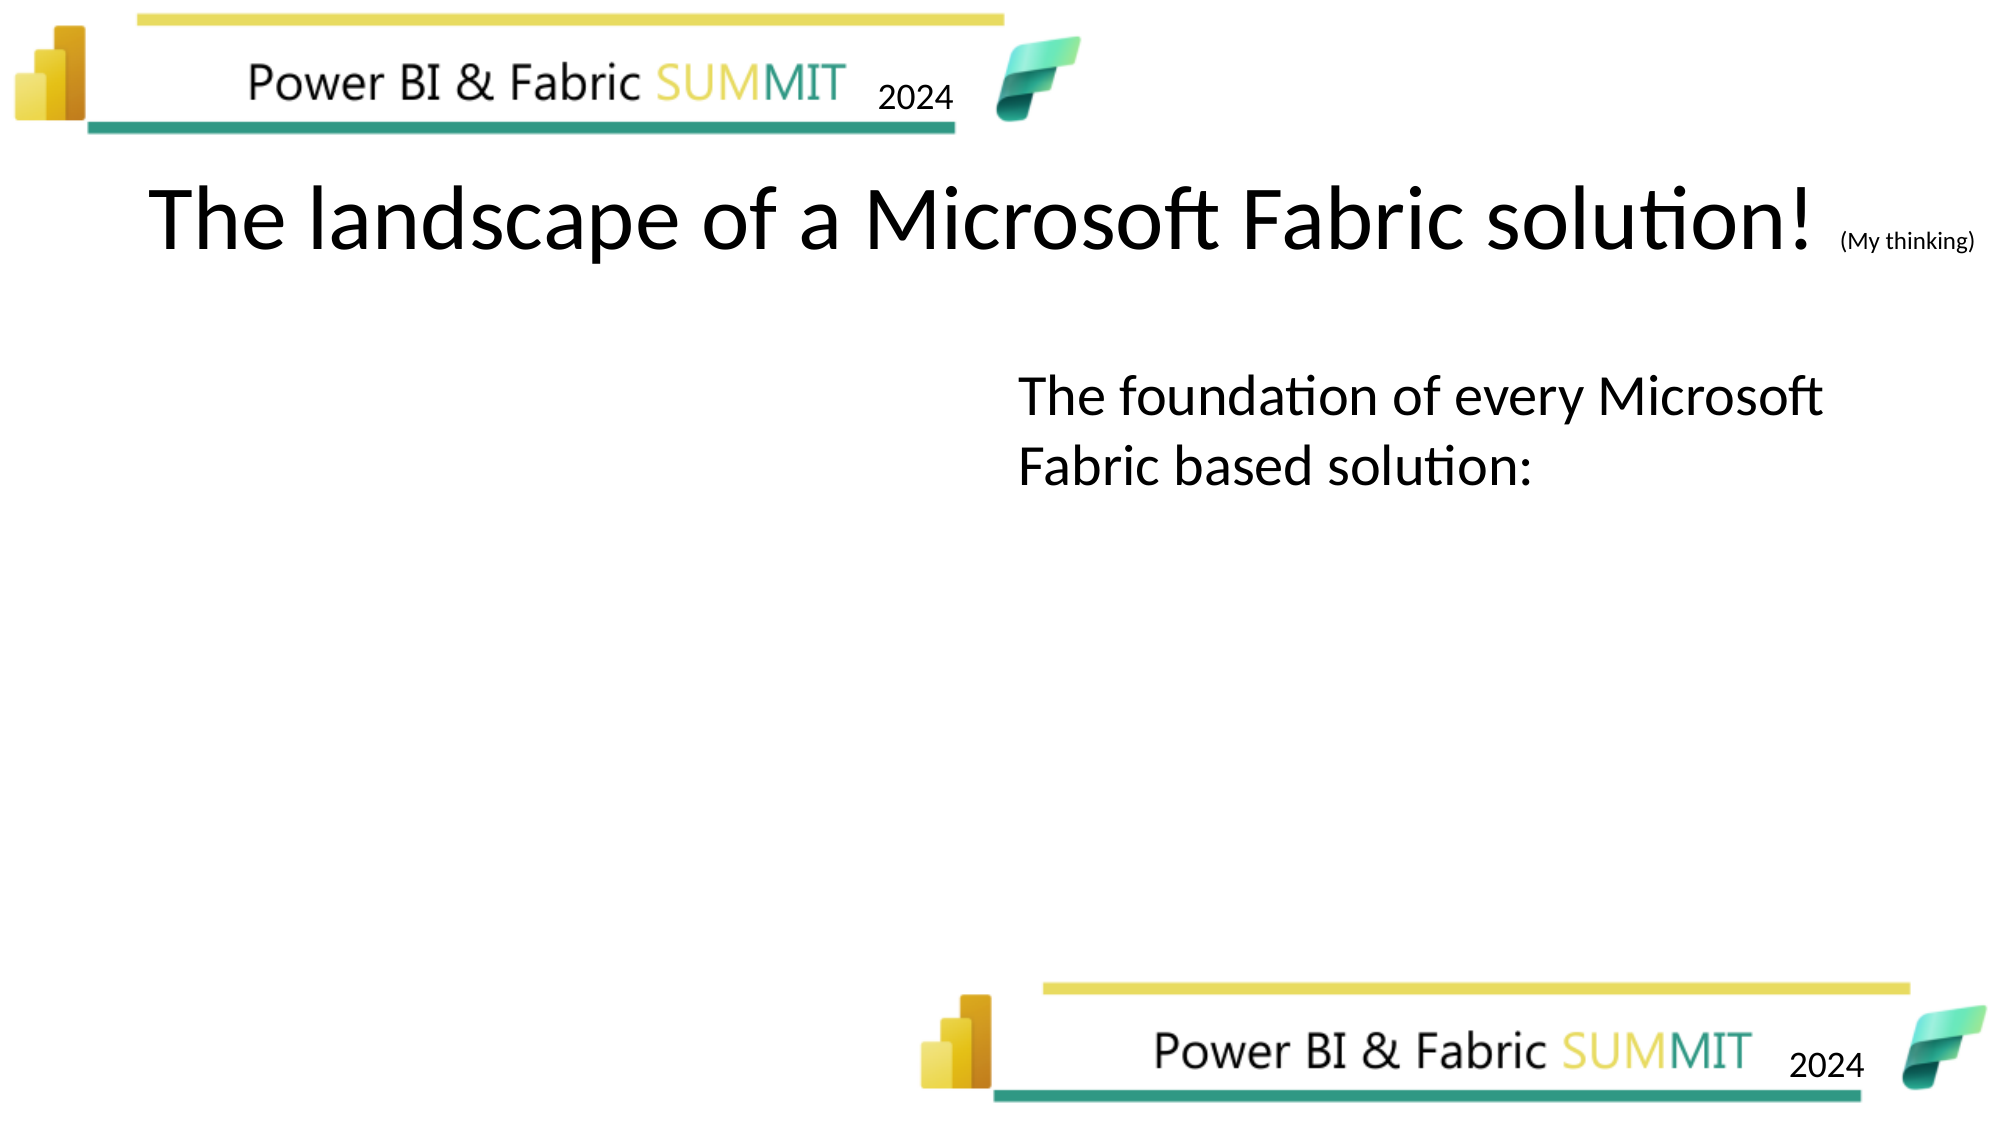

# The landscape of a Microsoft Fabric solution! (My thinking)
The foundation of every Microsoft Fabric based solution: